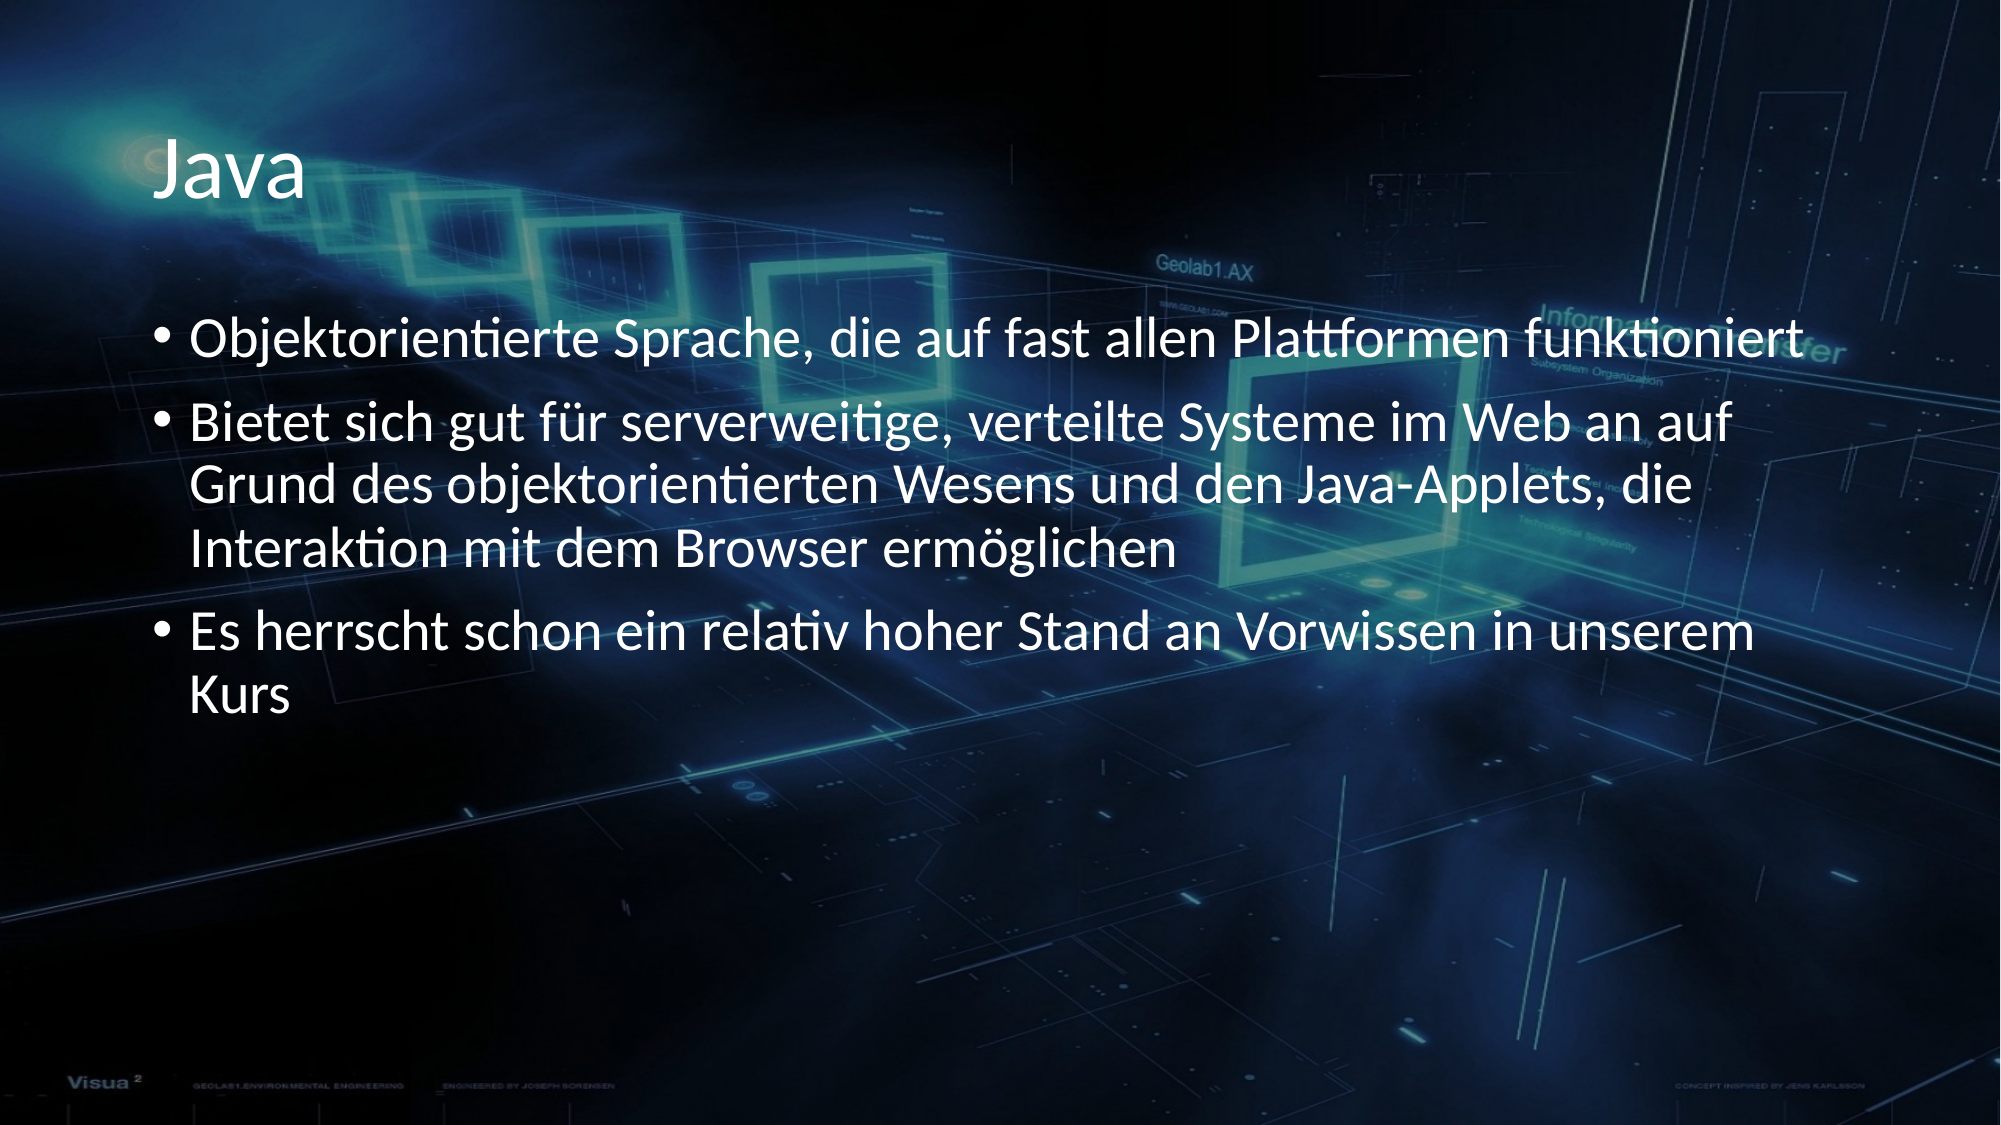

# Java
Objektorientierte Sprache, die auf fast allen Plattformen funktioniert
Bietet sich gut für serverweitige, verteilte Systeme im Web an auf Grund des objektorientierten Wesens und den Java-Applets, die Interaktion mit dem Browser ermöglichen
Es herrscht schon ein relativ hoher Stand an Vorwissen in unserem Kurs